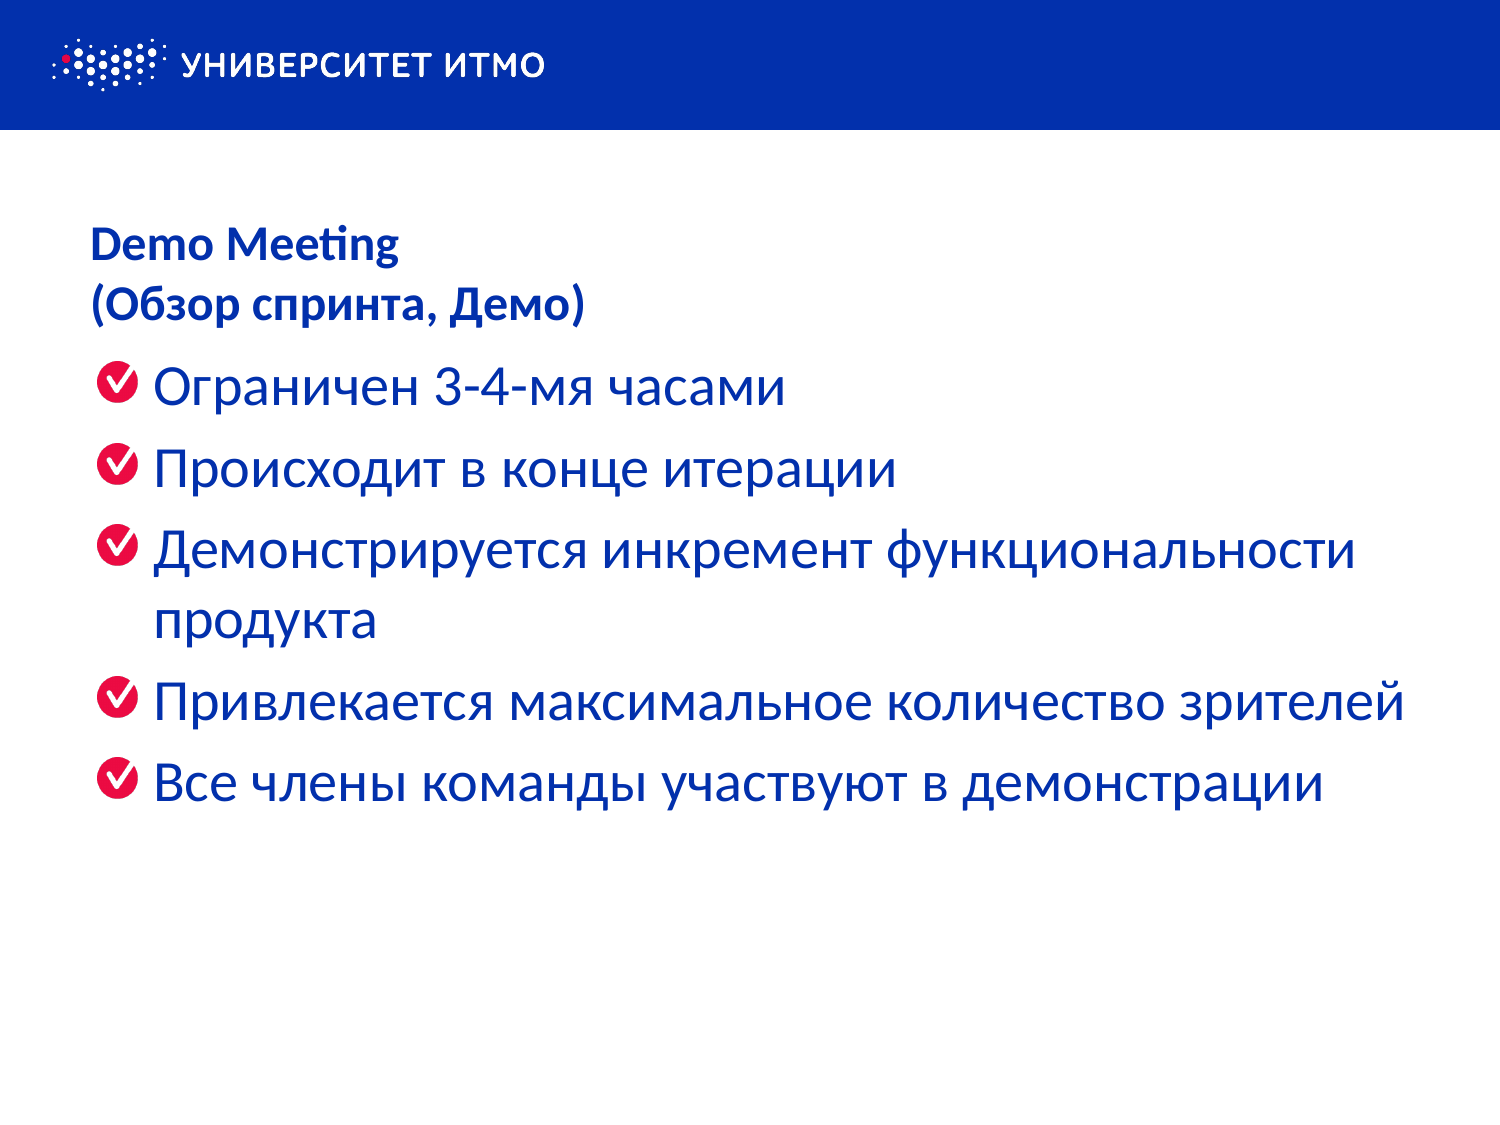

# Demo Meeting (Обзор спринта, Демо)
Ограничен 3-4-мя часами
Происходит в конце итерации
Демонстрируется инкремент функциональности продукта
Привлекается максимальное количество зрителей
Все члены команды участвуют в демонстрации